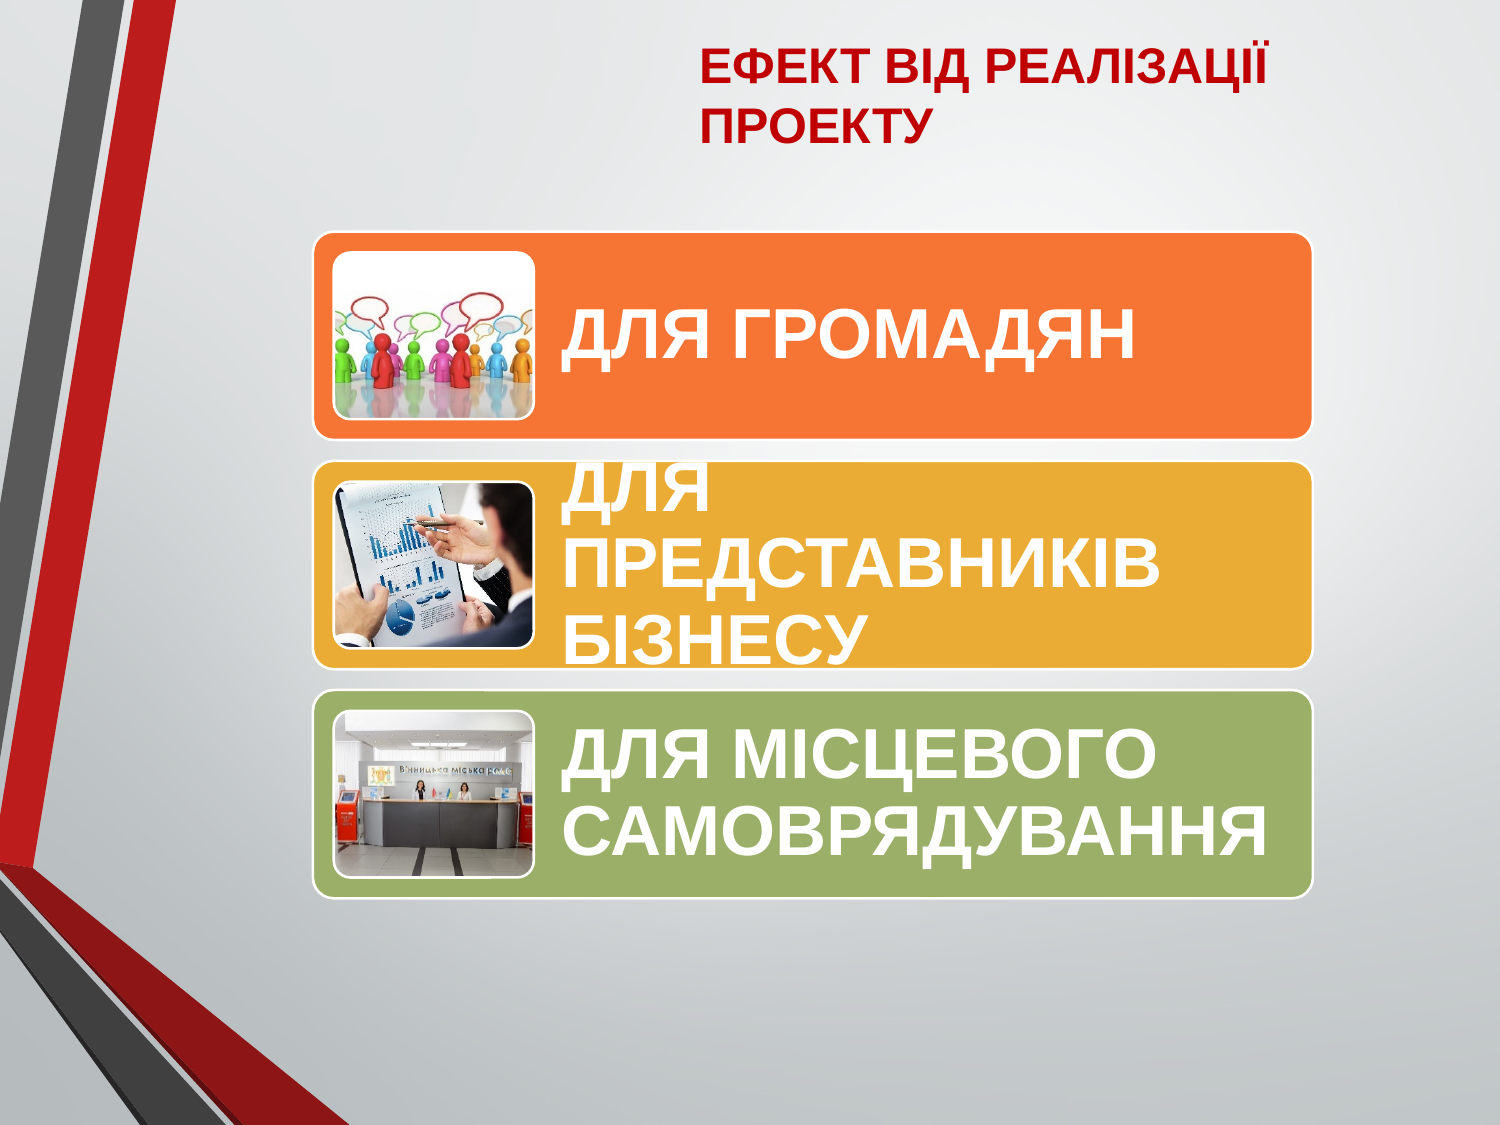

ЕФЕКТ ВІД РЕАЛІЗАЦІЇ ПРОЕКТУ
ДЛЯ ГРОМАДЯН
ДЛЯ ПРЕДСТАВНИКІВ БІЗНЕСУ
ДЛЯ МІСЦЕВОГО САМОВРЯДУВАННЯ